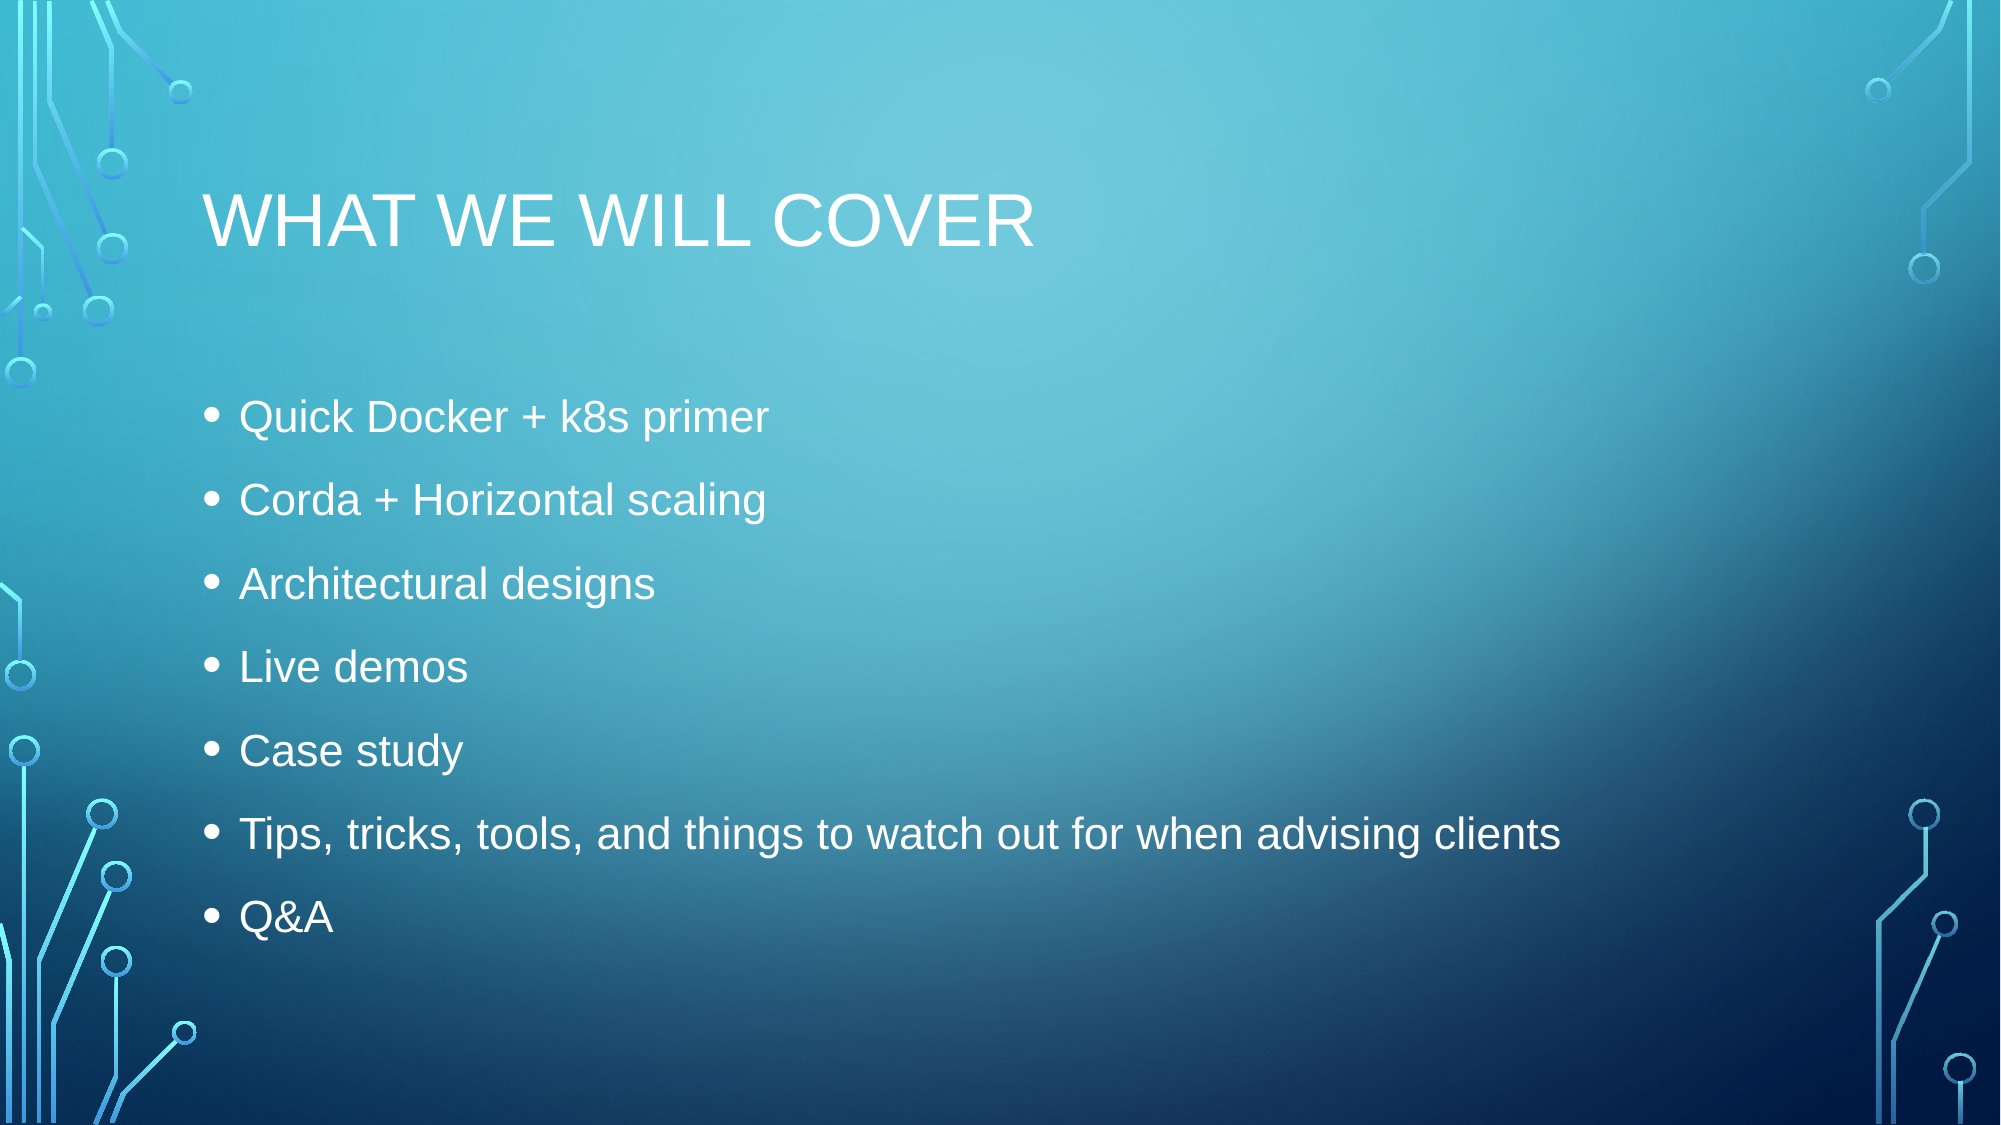

# What we will cover
Quick Docker + k8s primer
Corda + Horizontal scaling
Architectural designs
Live demos
Case study
Tips, tricks, tools, and things to watch out for when advising clients
Q&A